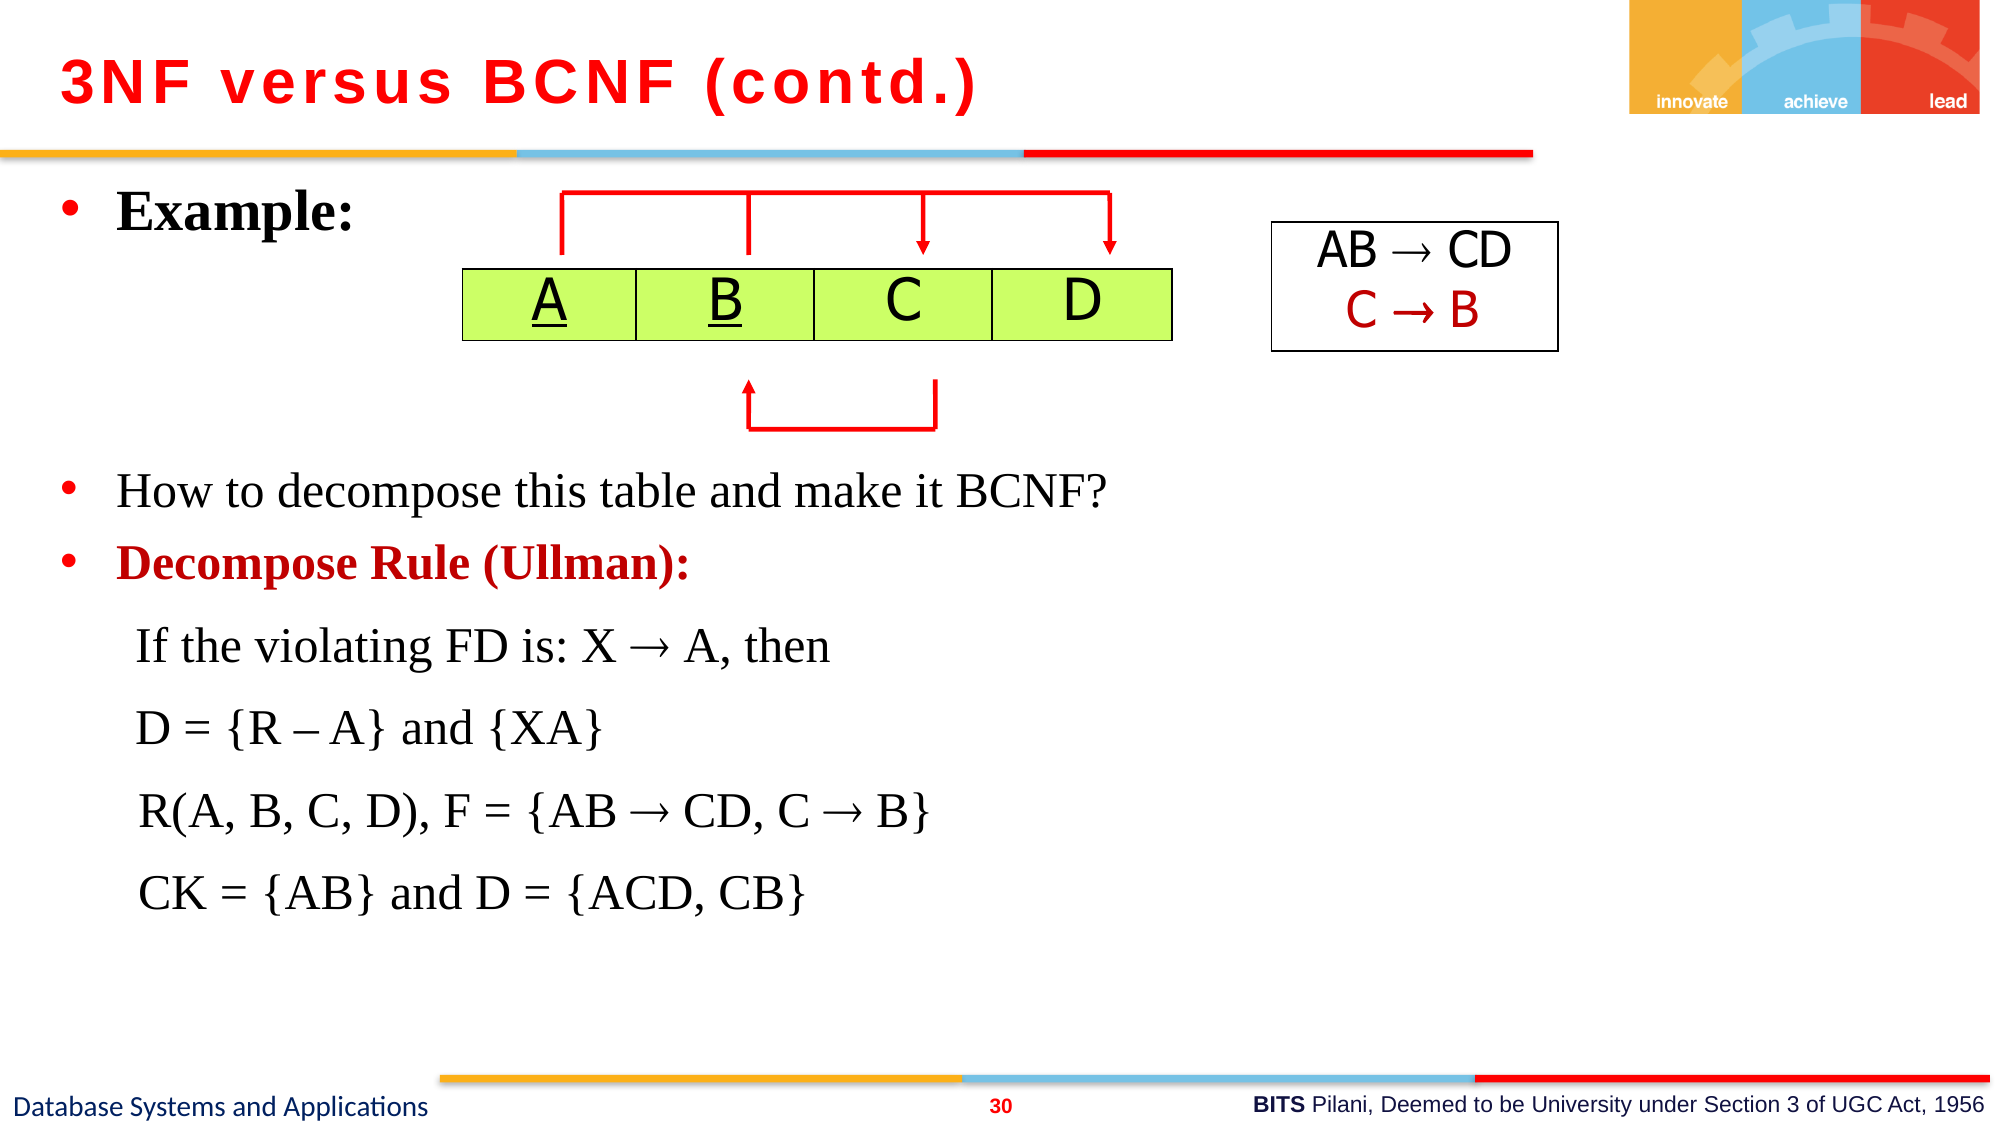

3NF versus BCNF (contd.)
Example:

How to decompose this table and make it BCNF?
Decompose Rule (Ullman):
If the violating FD is: X → A, then
D = {R – A} and {XA}
 R(A, B, C, D), F = {AB → CD, C → B}
 CK = {AB} and D = {ACD, CB}

| AB → CD C → B |
| --- |
| A | B | C | D |
| --- | --- | --- | --- |